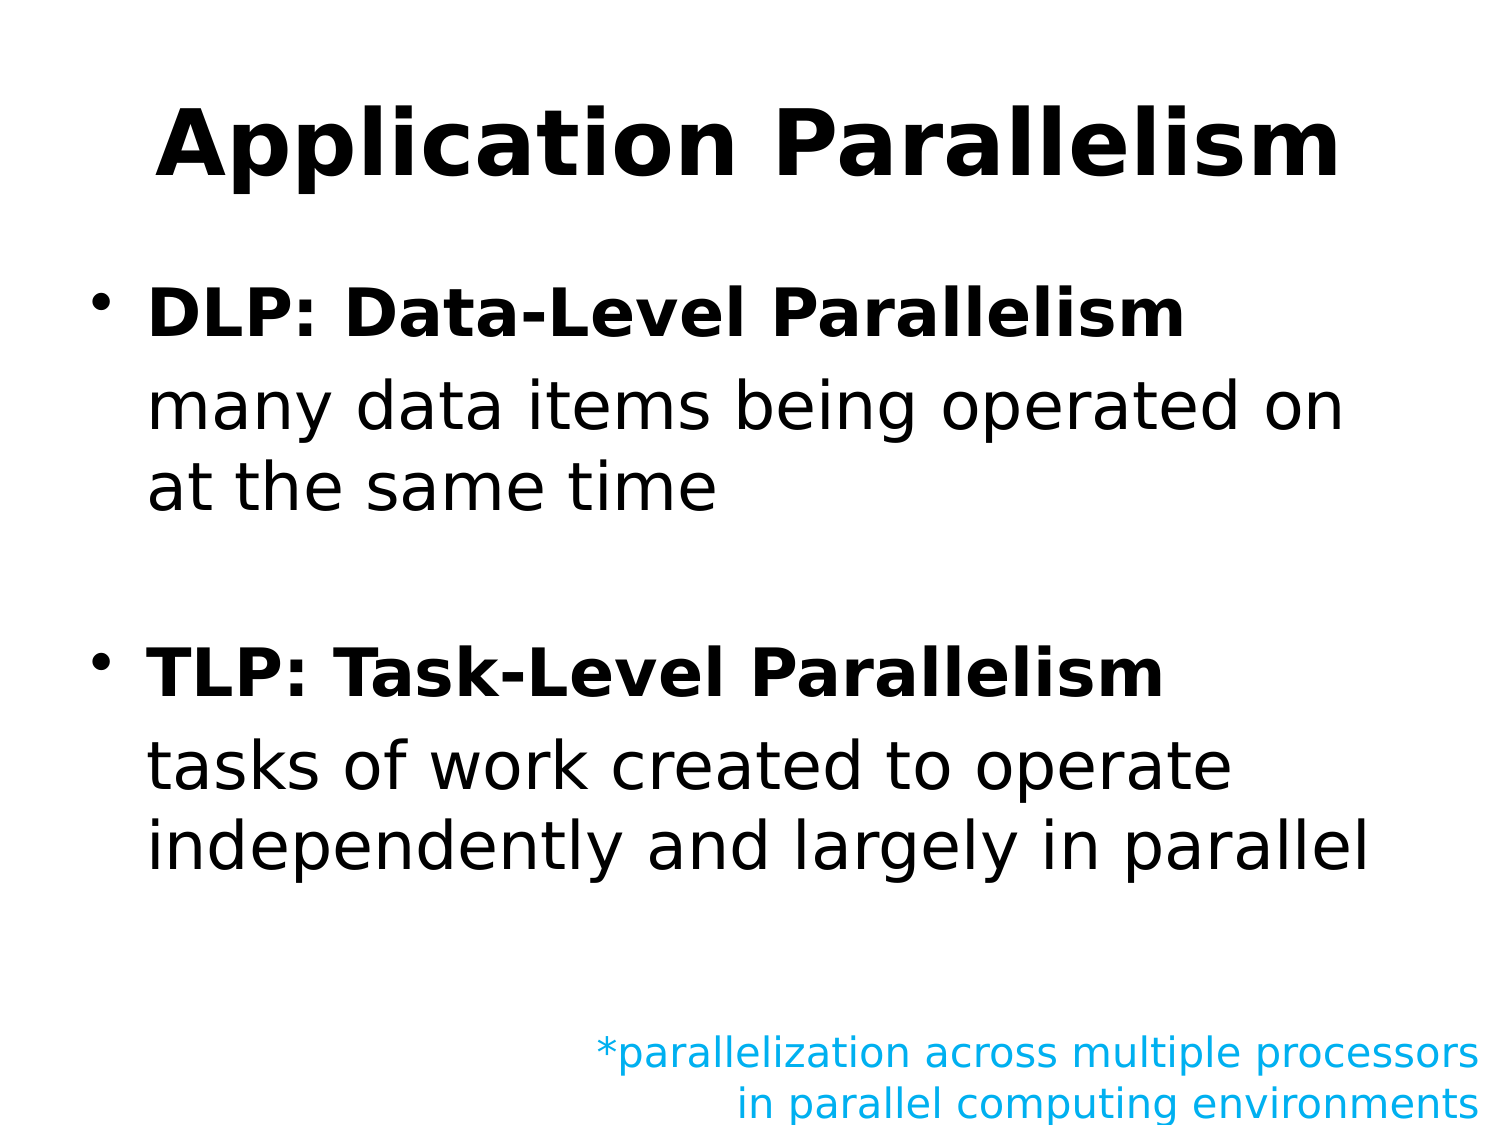

# Application Parallelism
DLP: Data-Level Parallelism
	many data items being operated on    at the same time

TLP: Task-Level Parallelism
	tasks of work created to operate independently and largely in parallel

*parallelization across multiple processors
in parallel computing environments